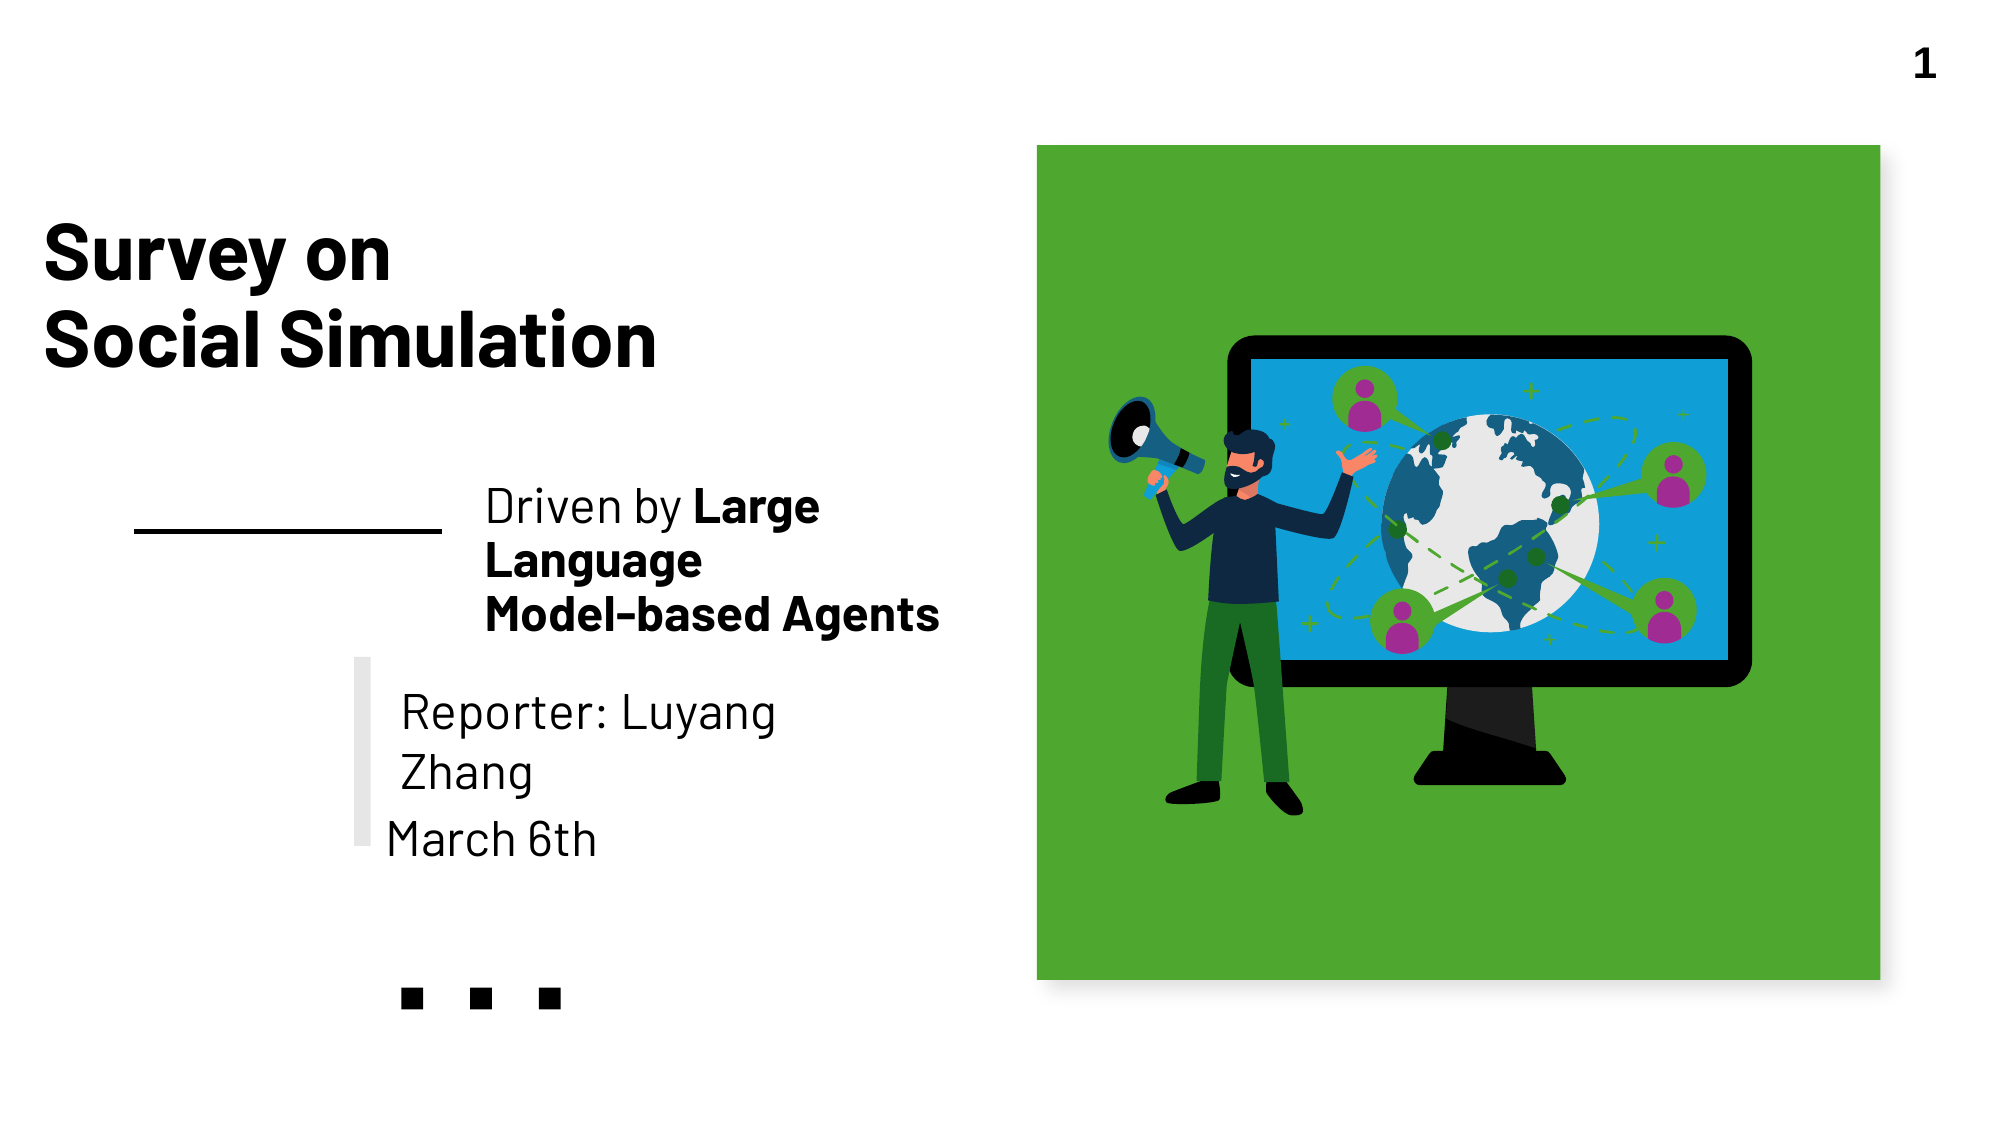

# Survey on Social Simulation
1

Driven by Large Language
Model-based Agents

Reporter: Luyang Zhang
March 6th